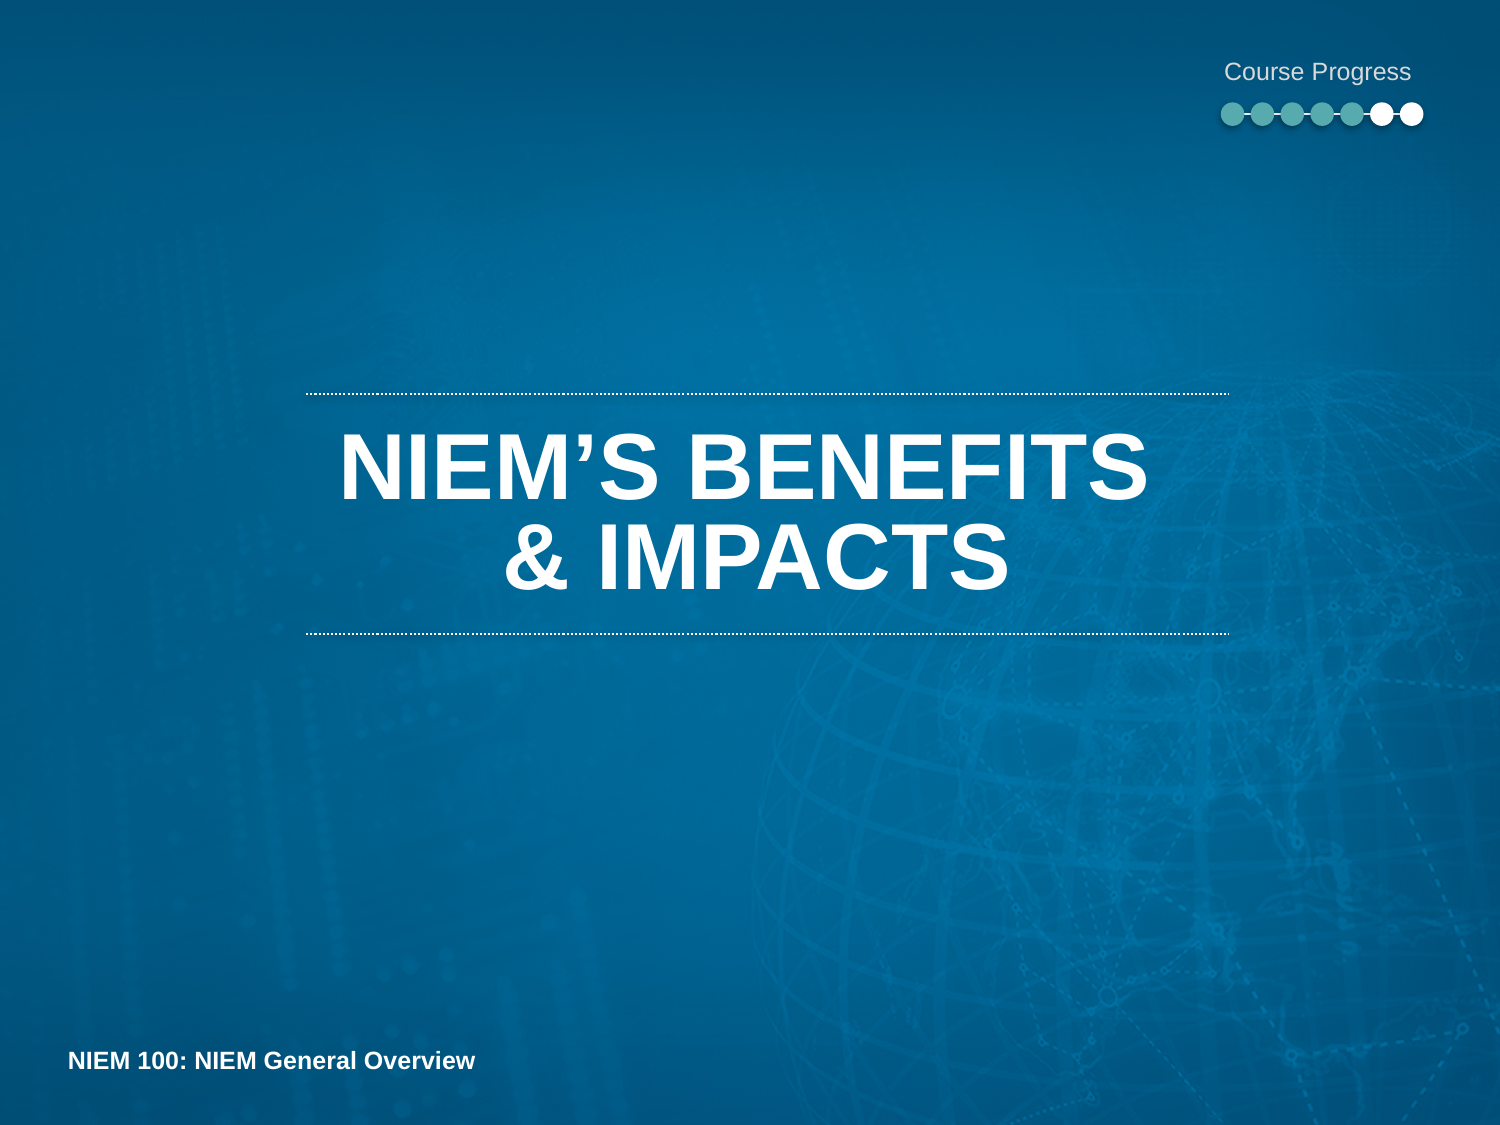

Course Progress

# NIEM’s Benefits & Impacts